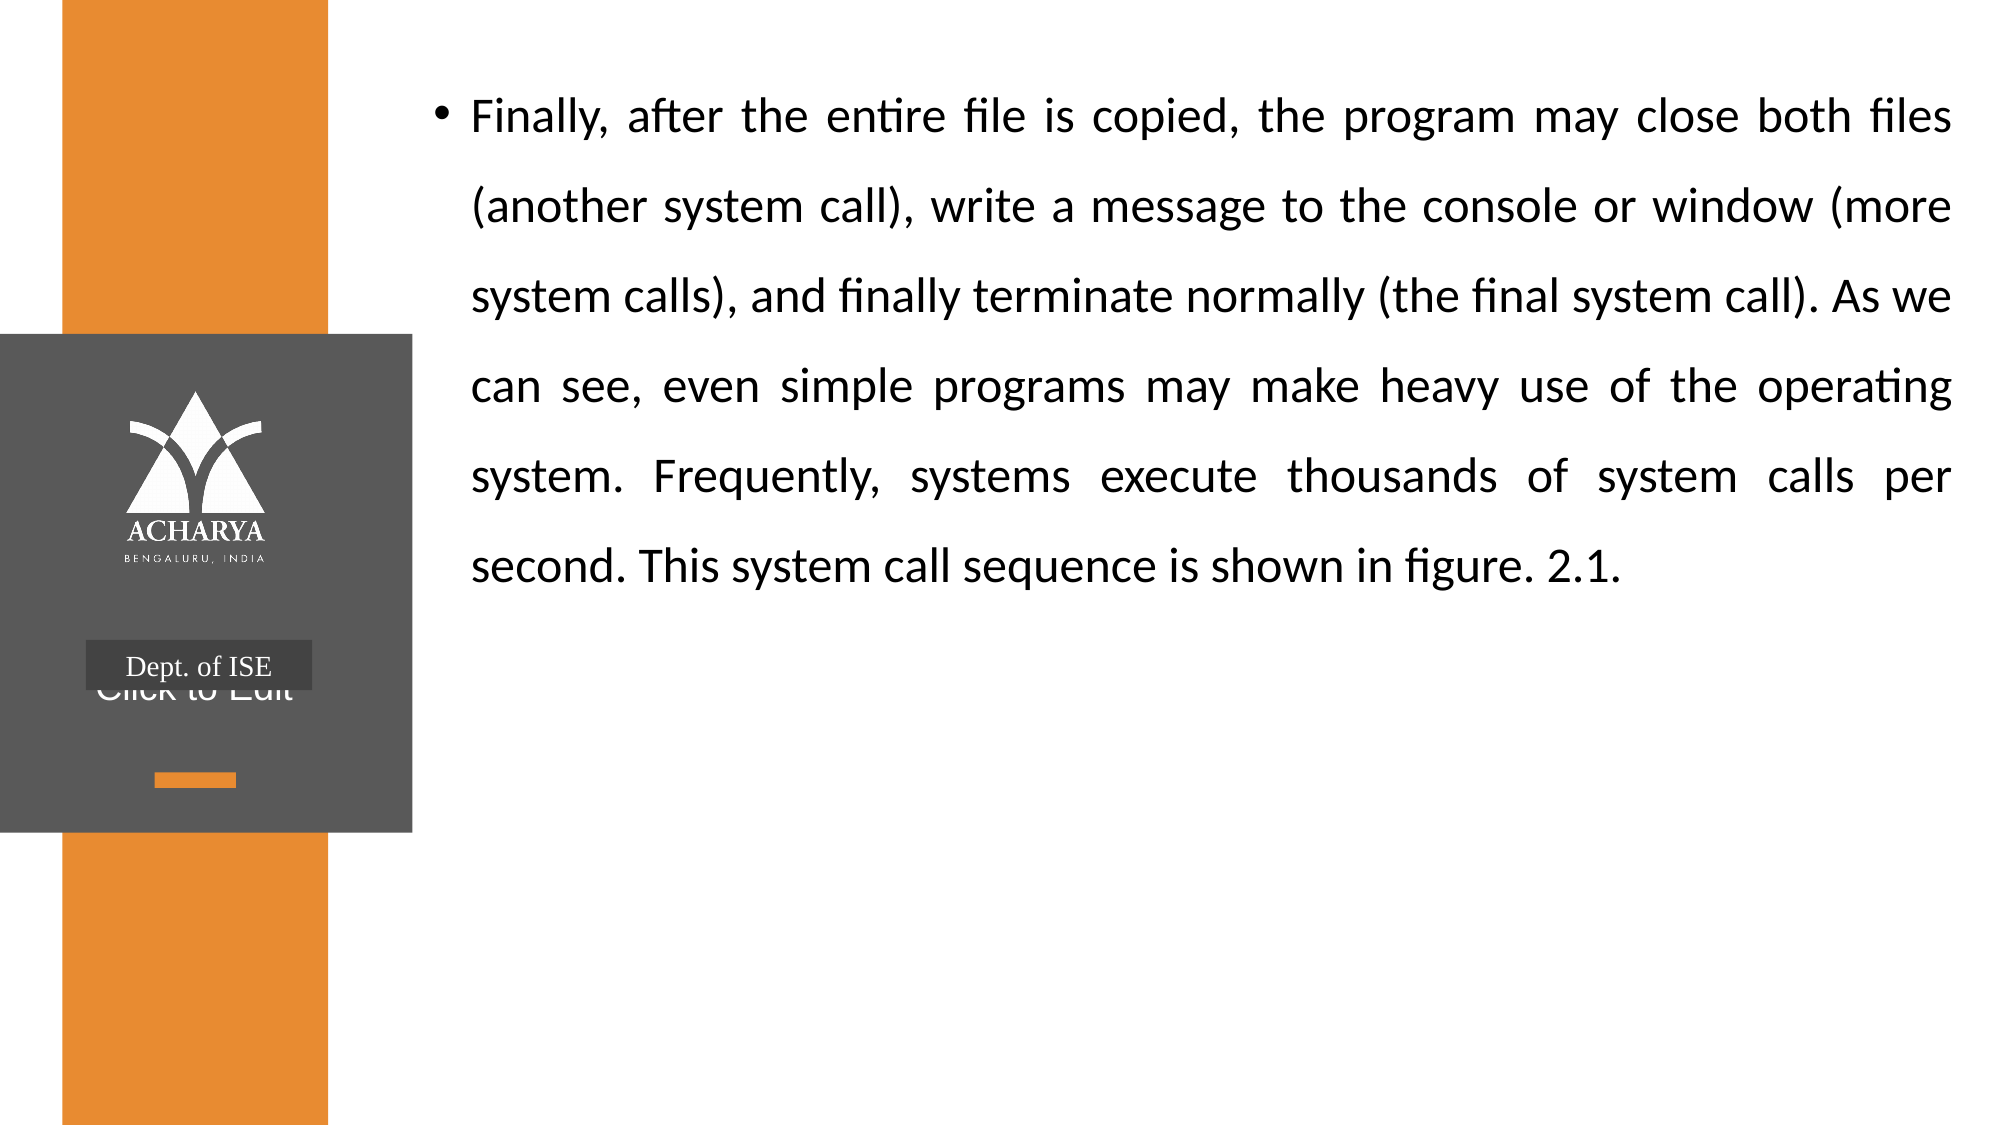

Finally, after the entire file is copied, the program may close both files (another system call), write a message to the console or window (more system calls), and finally terminate normally (the final system call). As we can see, even simple programs may make heavy use of the operating system. Frequently, systems execute thousands of system calls per second. This system call sequence is shown in figure. 2.1.

Dept. of ISE